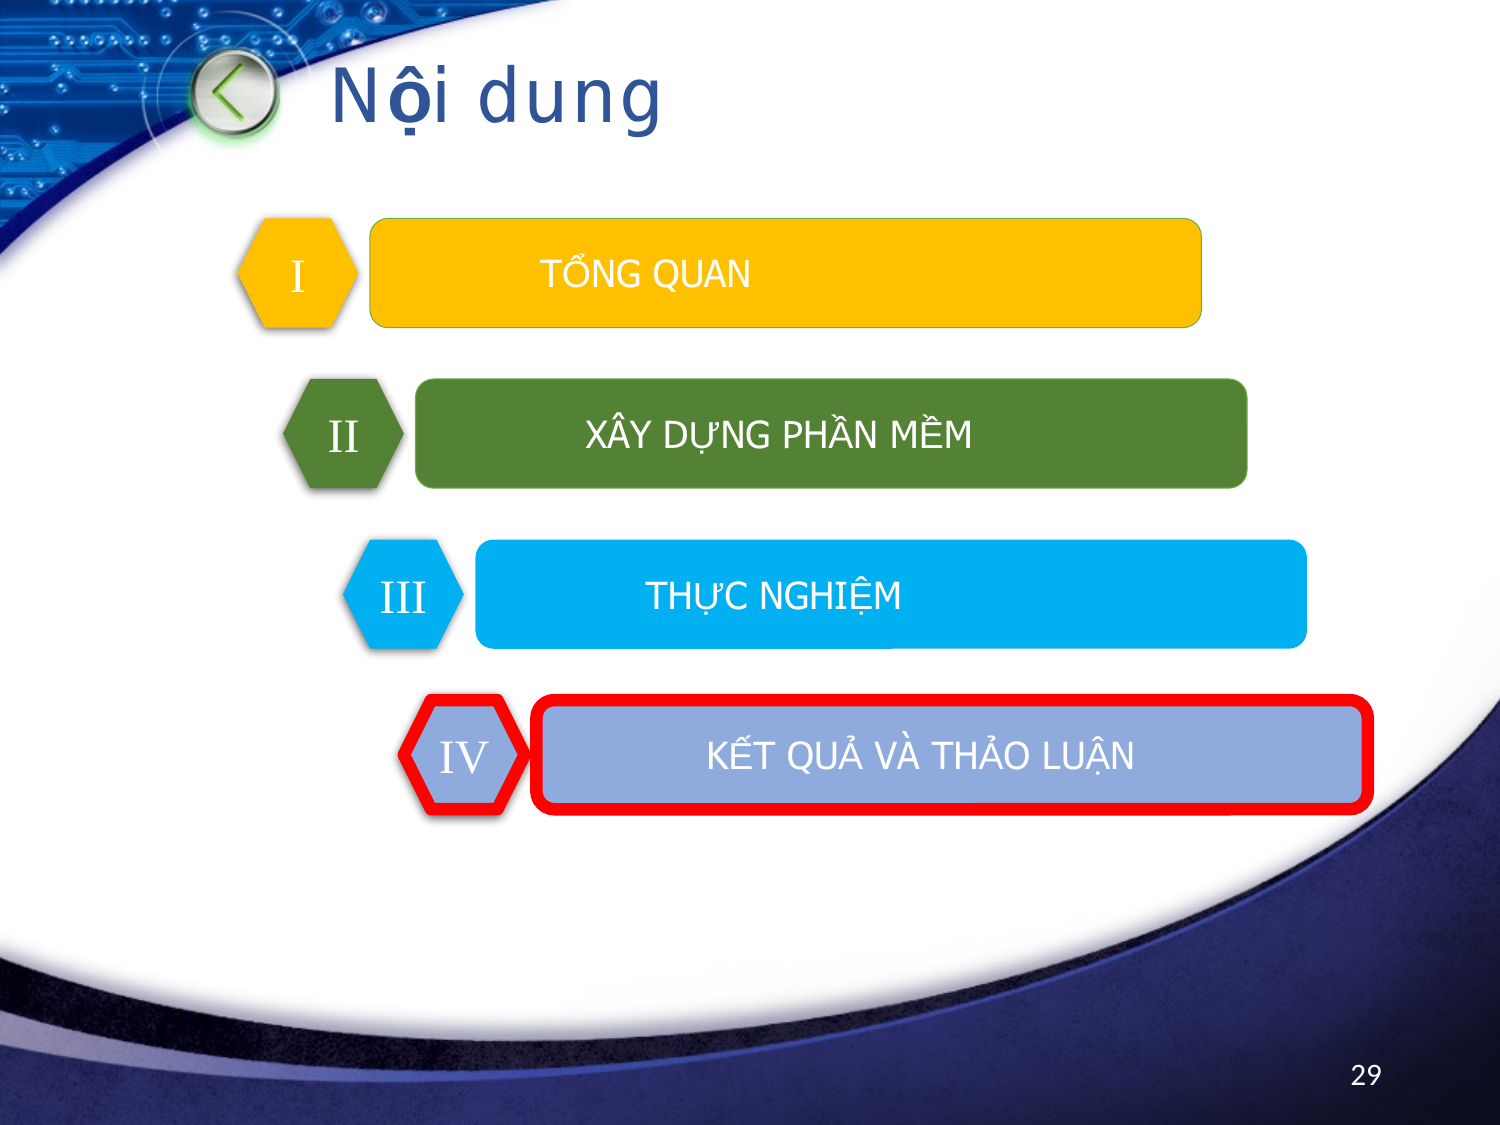

# Nội dung
I
	TỔNG QUAN
II
	XÂY DỰNG PHẦN MỀM
III
	THỰC NGHIỆM
IV
	KẾT QUẢ VÀ THẢO LUẬN
29